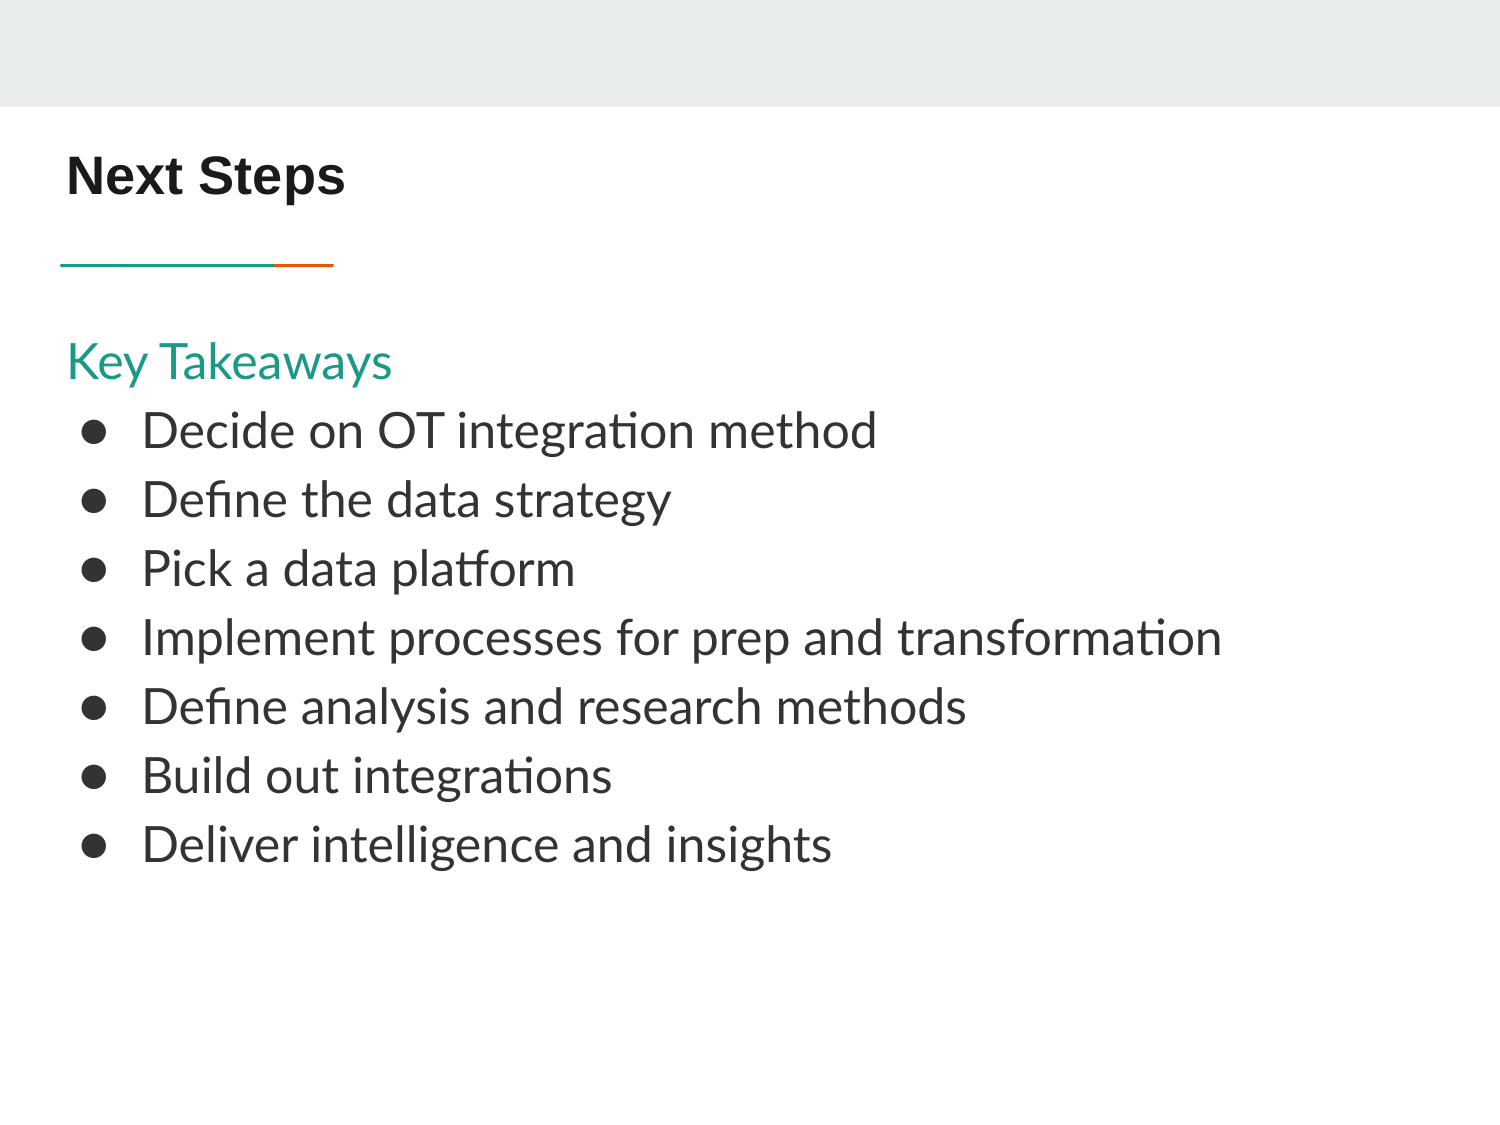

# Next Steps
Key Takeaways
Decide on OT integration method
Define the data strategy
Pick a data platform
Implement processes for prep and transformation
Define analysis and research methods
Build out integrations
Deliver intelligence and insights